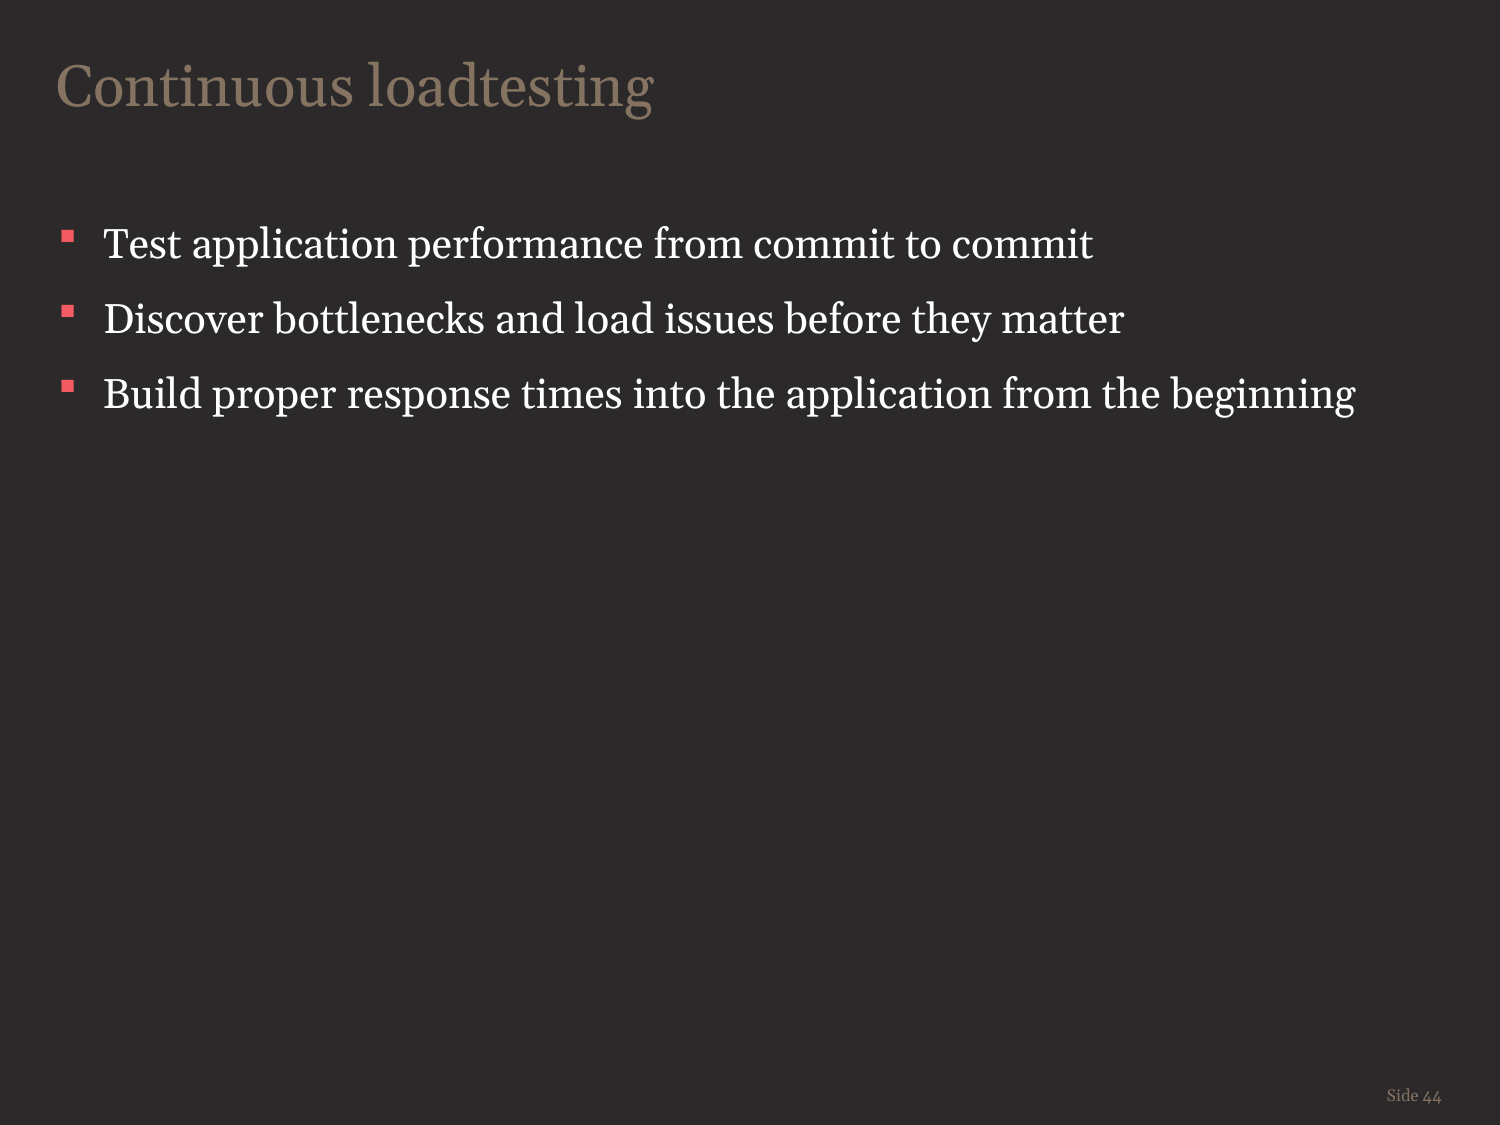

# Continuous loadtesting
Test application performance from commit to commit
Discover bottlenecks and load issues before they matter
Build proper response times into the application from the beginning
Side 44